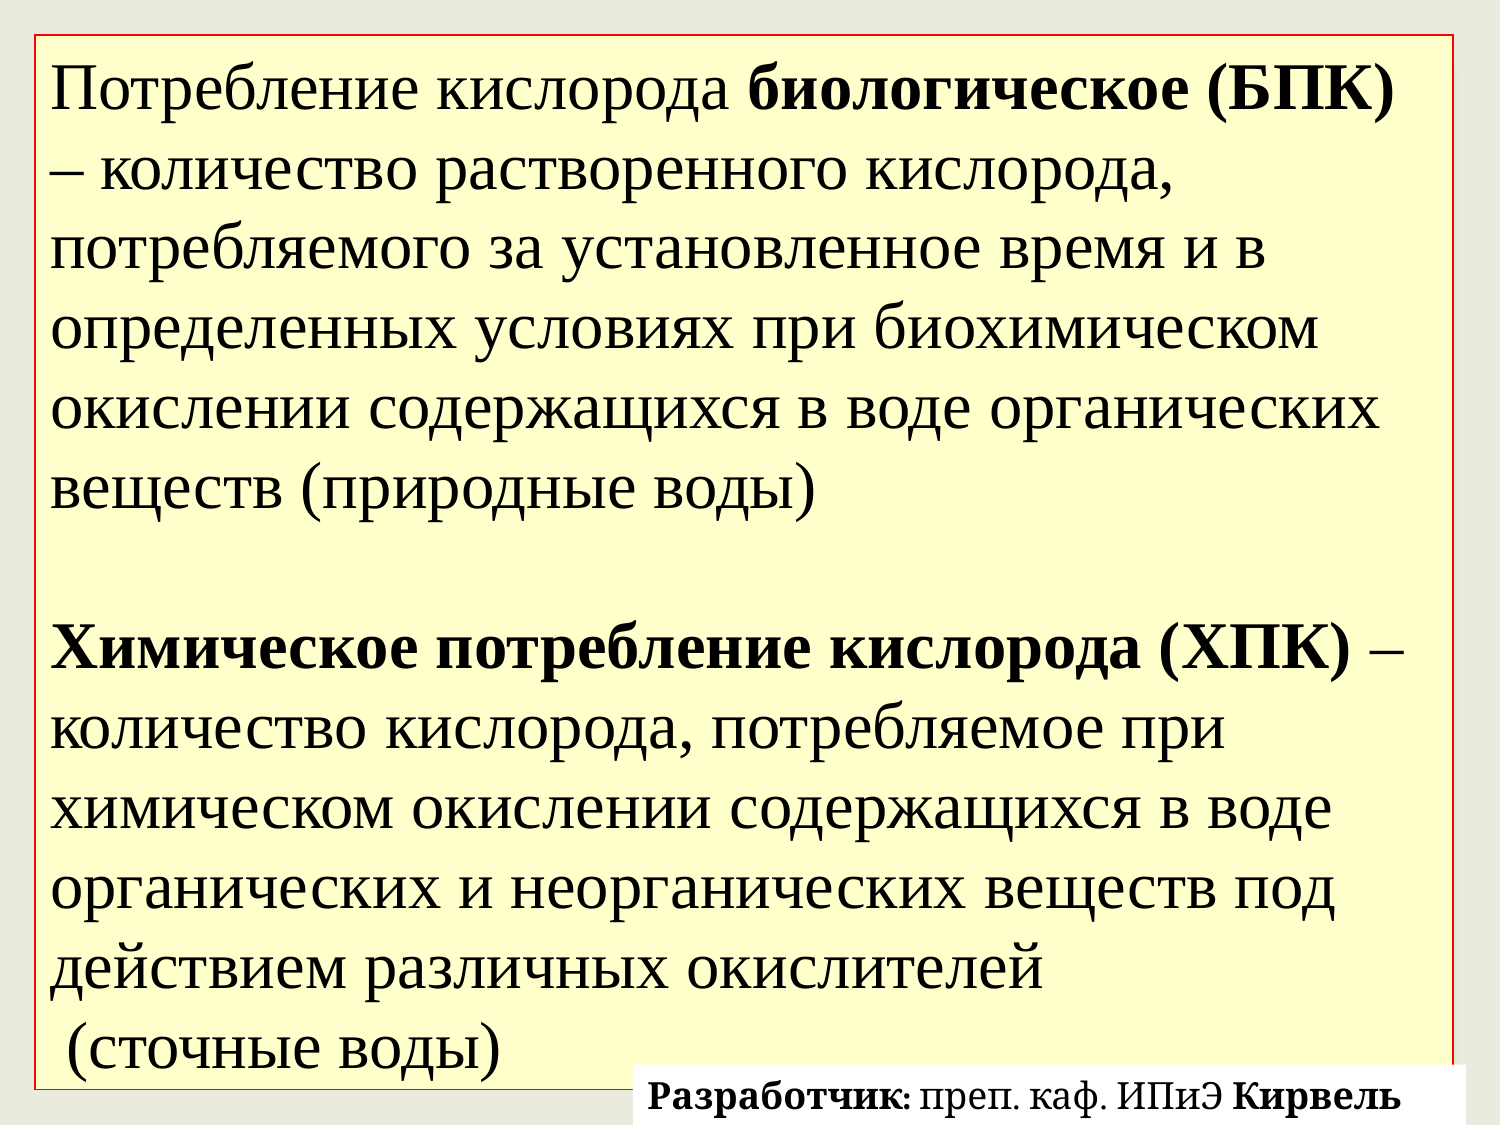

Потребление кислорода биологическое (БПК) – количество растворенного кислорода, потребляемого за установленное время и в определенных условиях при биохимическом окислении содержащихся в воде органических веществ (природные воды)

Химическое потребление кислорода (ХПК) – количество кислорода, потребляемое при химическом окислении содержащихся в воде органических и неорганических веществ под действием различных окислителей
 (сточные воды)
Разработчик: преп. каф. ИПиЭ Кирвель П.И.